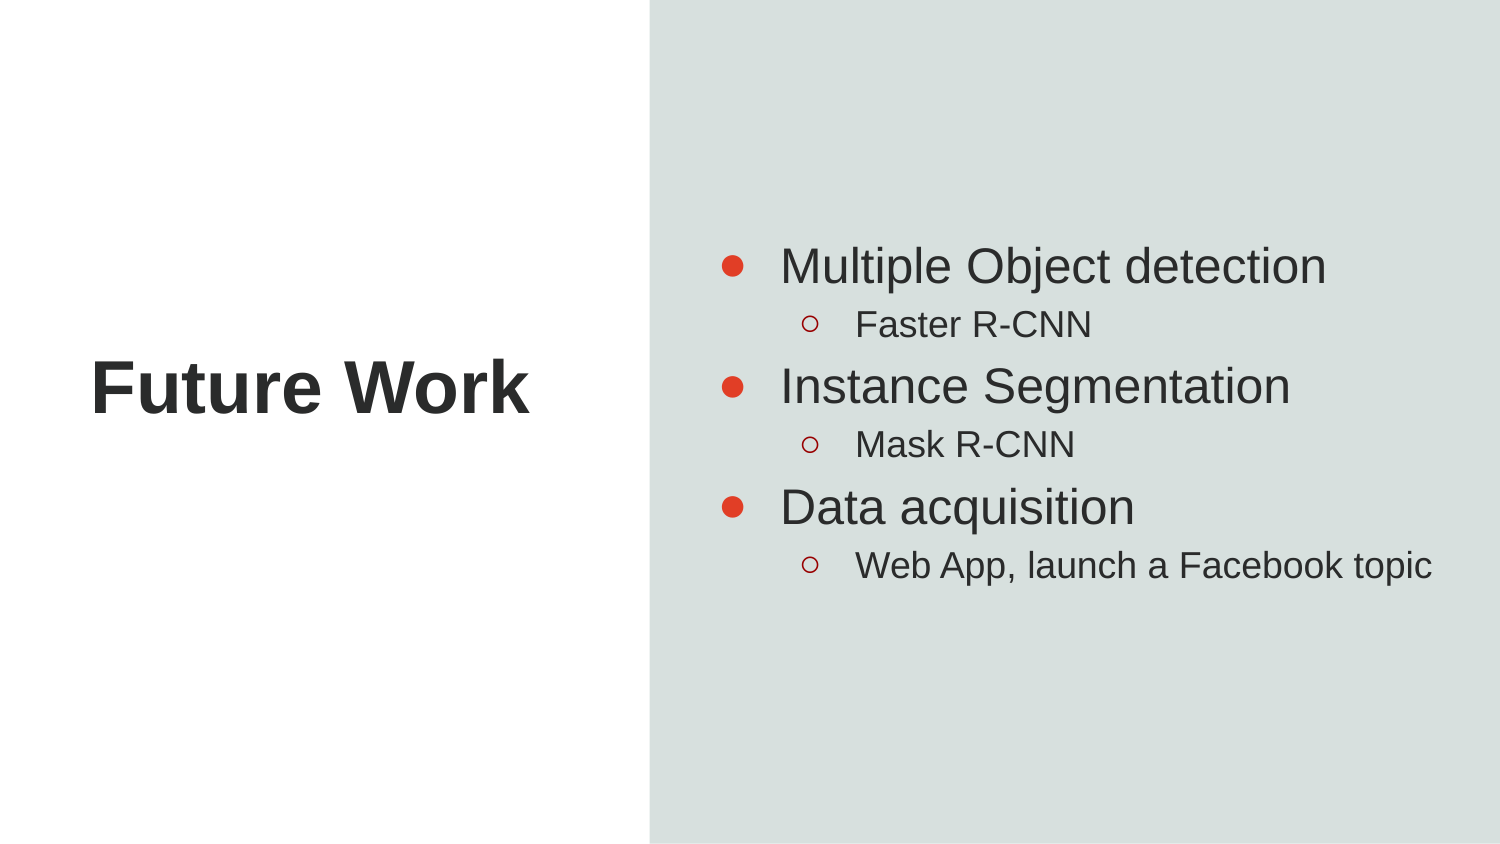

Multiple Object detection
Faster R-CNN
Instance Segmentation
Mask R-CNN
Data acquisition
Web App, launch a Facebook topic

# Future Work